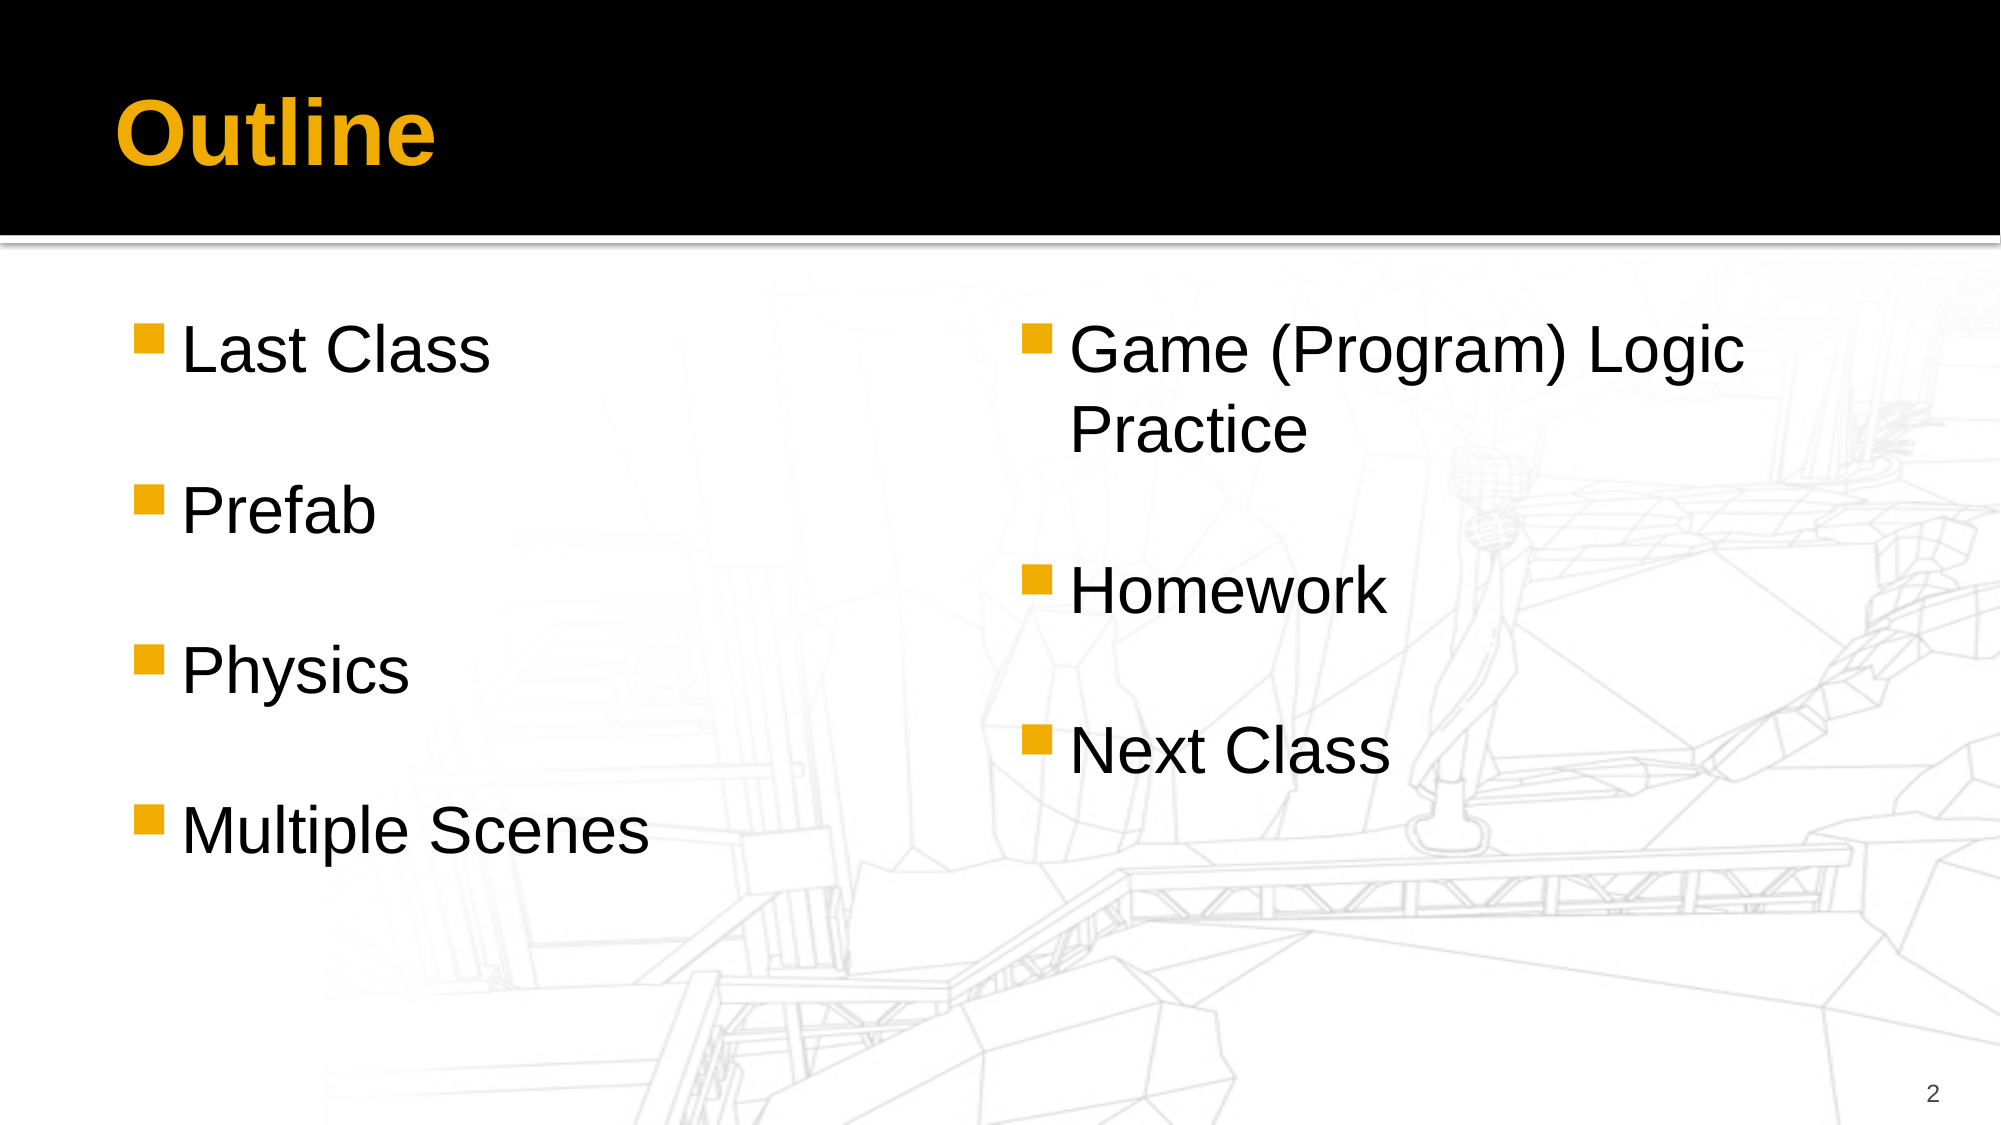

# Outline
Last Class

Prefab

Physics

Multiple Scenes

Game (Program) Logic Practice

Homework

Next Class

2